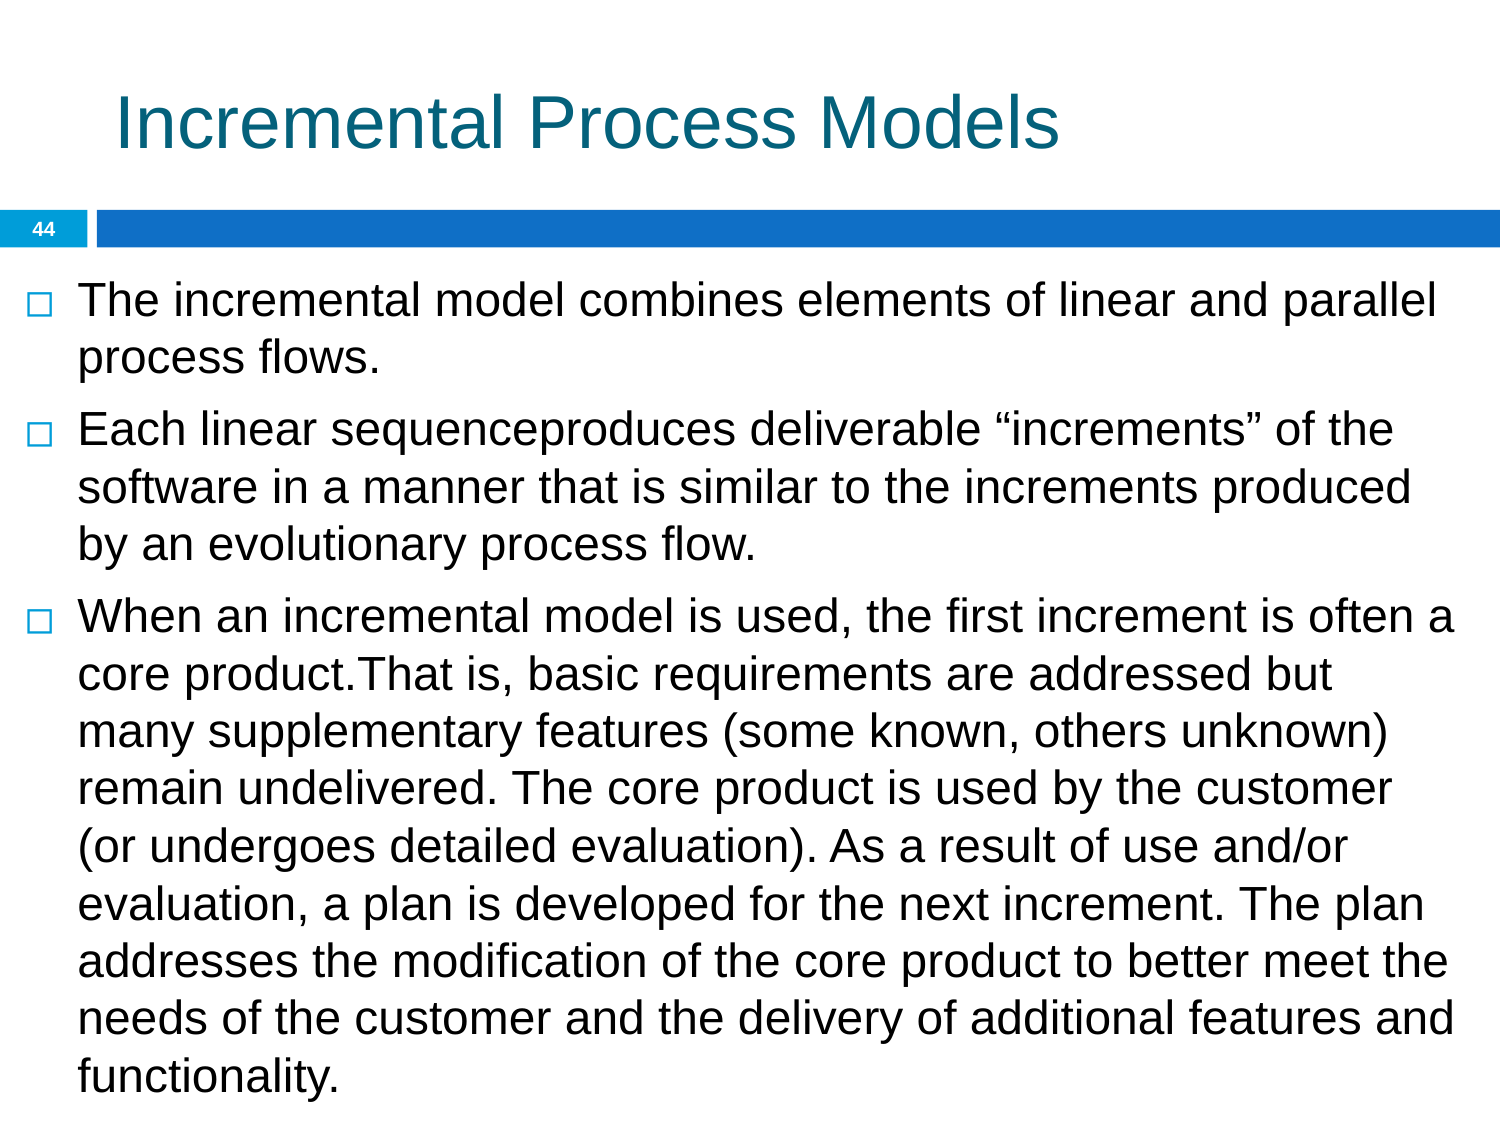

# Incremental Process Models
44
The incremental model combines elements of linear and parallel process flows.
Each linear sequenceproduces deliverable “increments” of the software in a manner that is similar to the increments produced by an evolutionary process flow.
When an incremental model is used, the first increment is often a core product.That is, basic requirements are addressed but many supplementary features (some known, others unknown) remain undelivered. The core product is used by the customer (or undergoes detailed evaluation). As a result of use and/or evaluation, a plan is developed for the next increment. The plan addresses the modification of the core product to better meet the needs of the customer and the delivery of additional features and functionality.